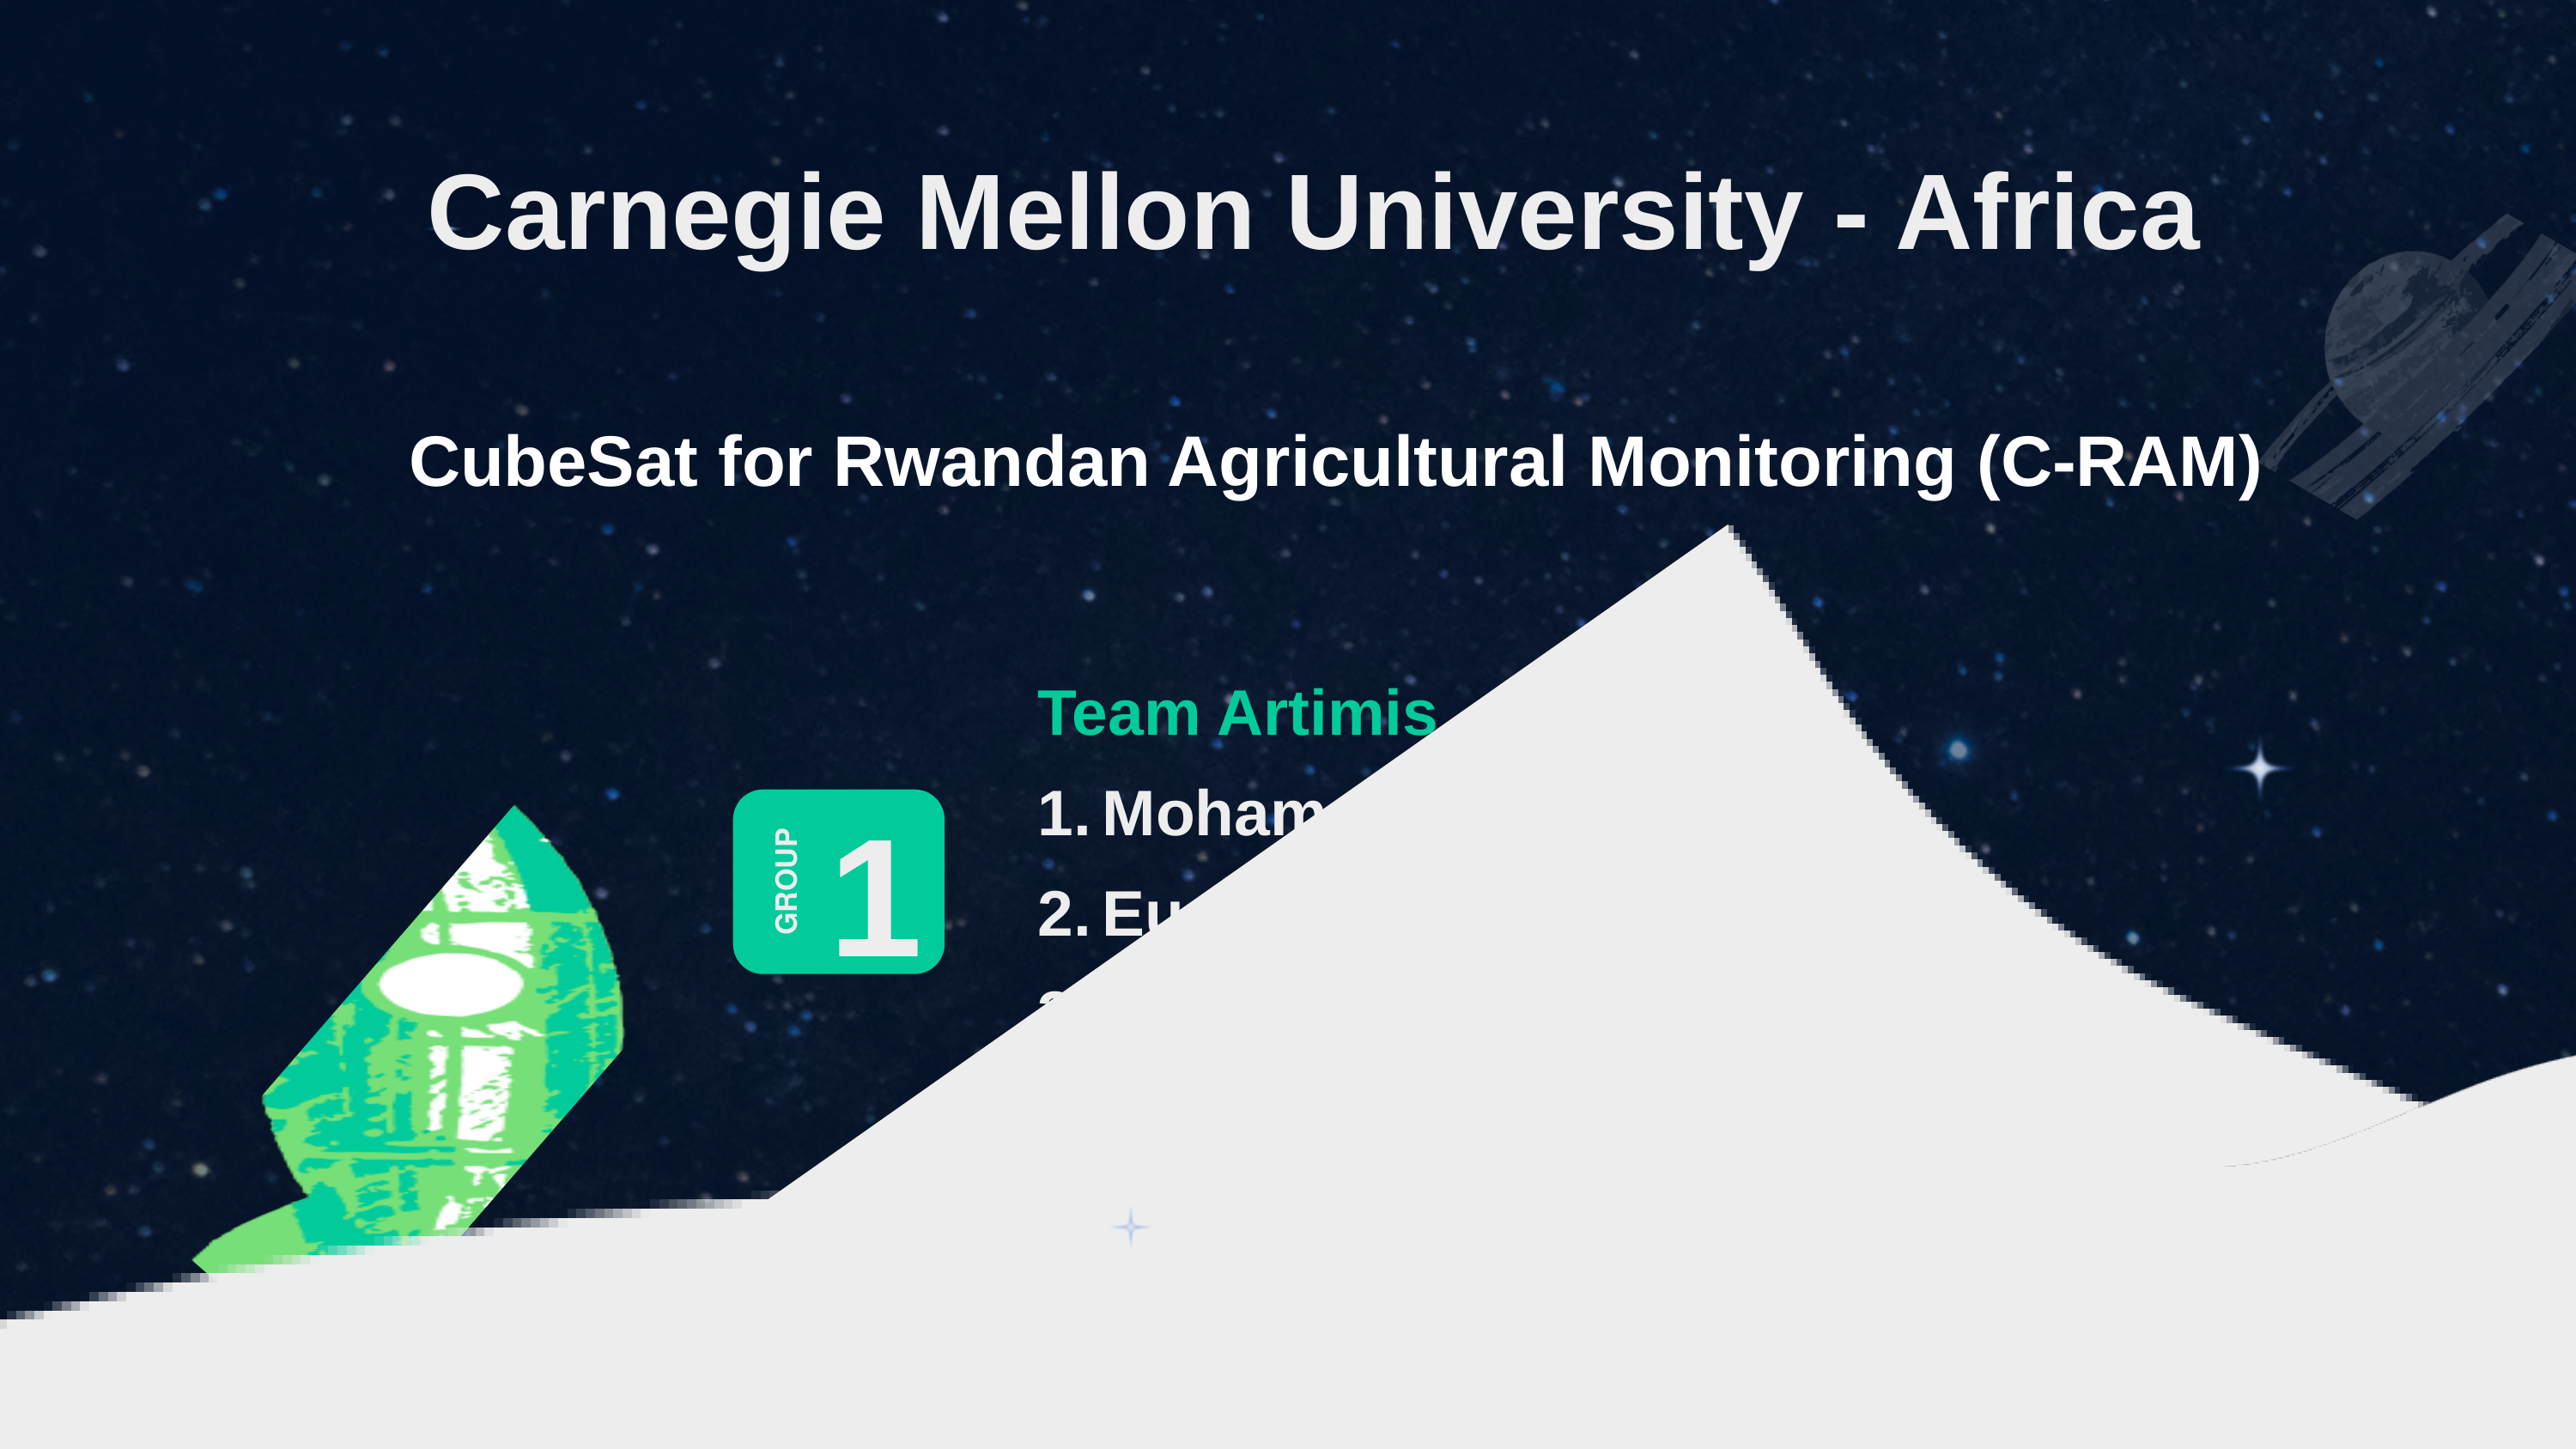

Carnegie Mellon University - Africa

CubeSat for Rwandan Agricultural Monitoring (C-RAM)
Team Artimis
Mohamed Alpha
Eudoxie Umwari
John Kakai
Mukama Francois

1
GROUP